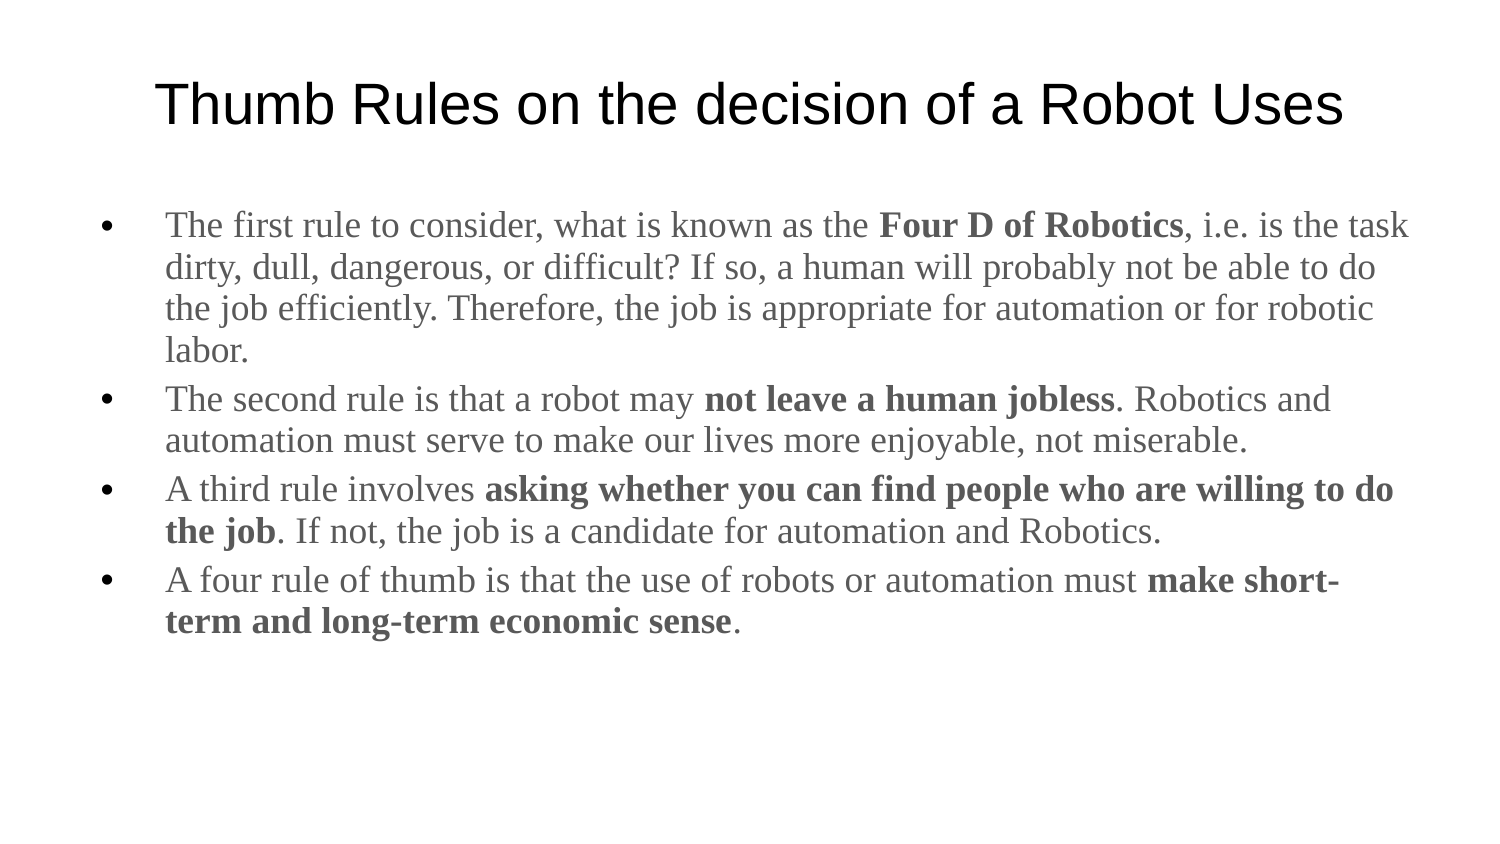

# Thumb Rules on the decision of a Robot Uses
The first rule to consider, what is known as the Four D of Robotics, i.e. is the task dirty, dull, dangerous, or difficult? If so, a human will probably not be able to do the job efficiently. Therefore, the job is appropriate for automation or for robotic labor.
The second rule is that a robot may not leave a human jobless. Robotics and automation must serve to make our lives more enjoyable, not miserable.
A third rule involves asking whether you can find people who are willing to do the job. If not, the job is a candidate for automation and Robotics.
A four rule of thumb is that the use of robots or automation must make short-term and long-term economic sense.